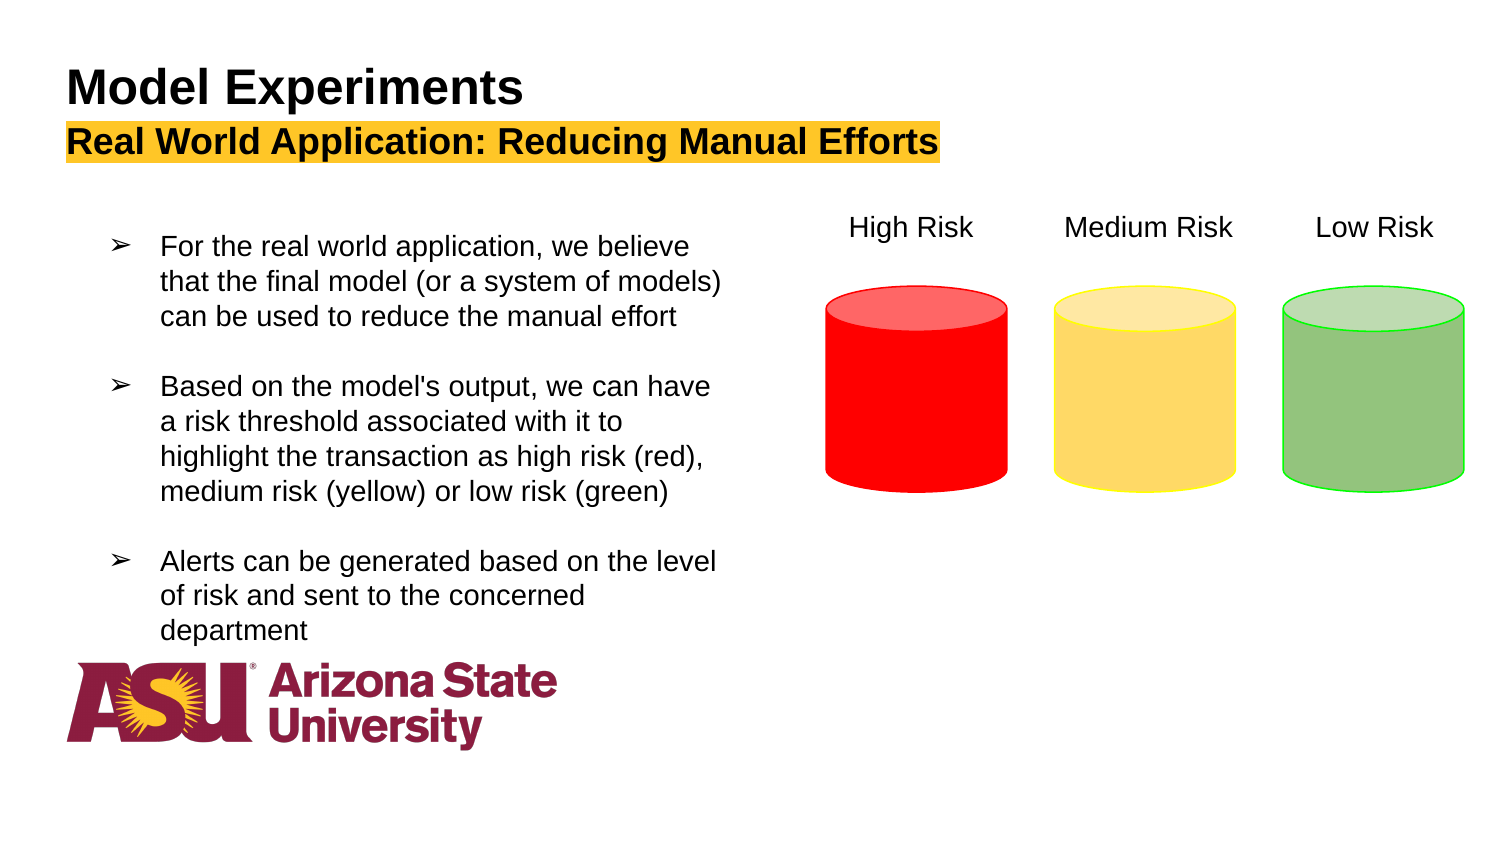

# Model Experiments

Real World Application: Reducing Manual Efforts

For the real world application, we believe that the final model (or a system of models) can be used to reduce the manual effort

Based on the model's output, we can have a risk threshold associated with it to highlight the transaction as high risk (red), medium risk (yellow) or low risk (green)

Alerts can be generated based on the level of risk and sent to the concerned department

High Risk           Medium Risk          Low Risk